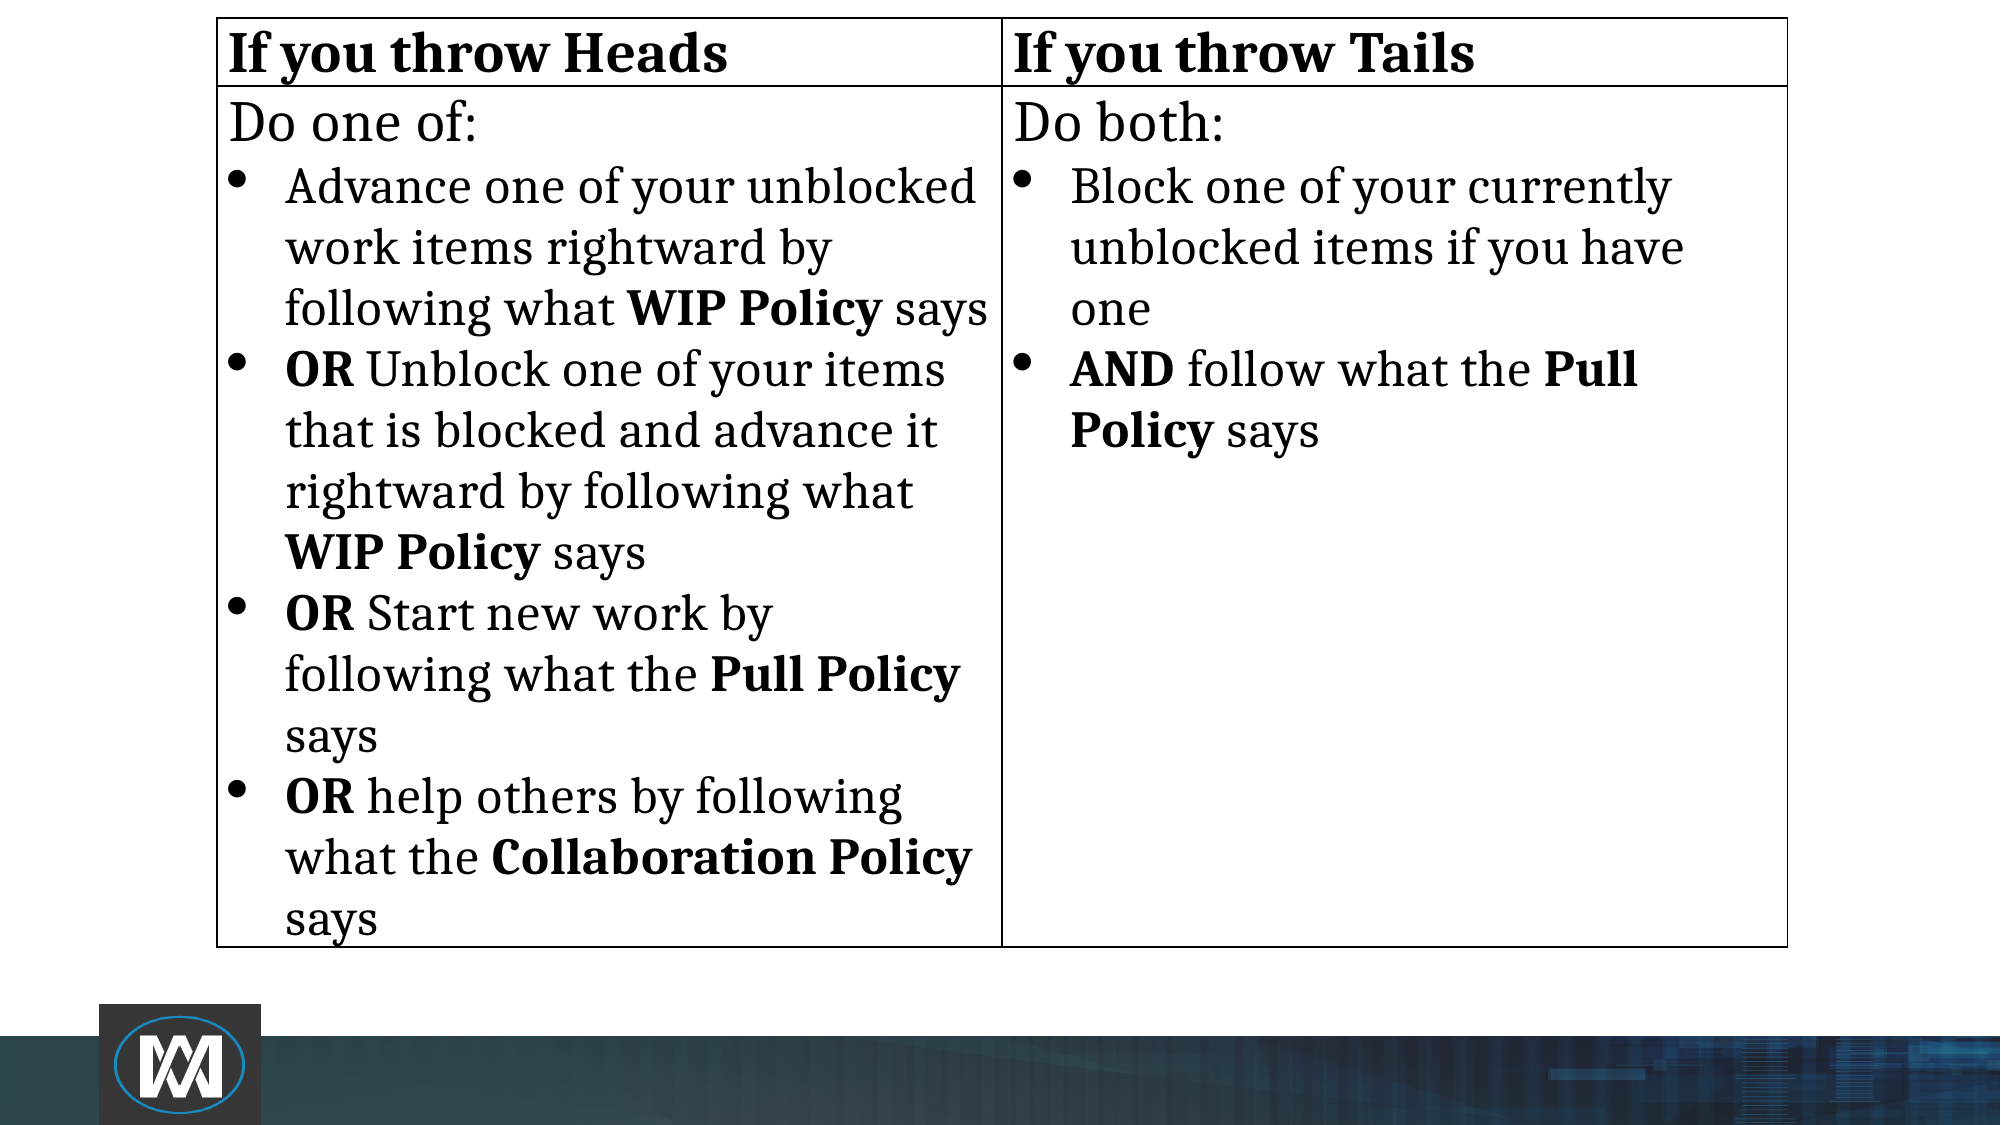

| If you throw Heads | If you throw Tails |
| --- | --- |
| Do one of: Advance one of your unblocked work items rightward by following what WIP Policy says OR Unblock one of your items that is blocked and advance it rightward by following what WIP Policy says OR Start new work by following what the Pull Policy says OR help others by following what the Collaboration Policy says | Do both: Block one of your currently unblocked items if you have one AND follow what the Pull Policy says |